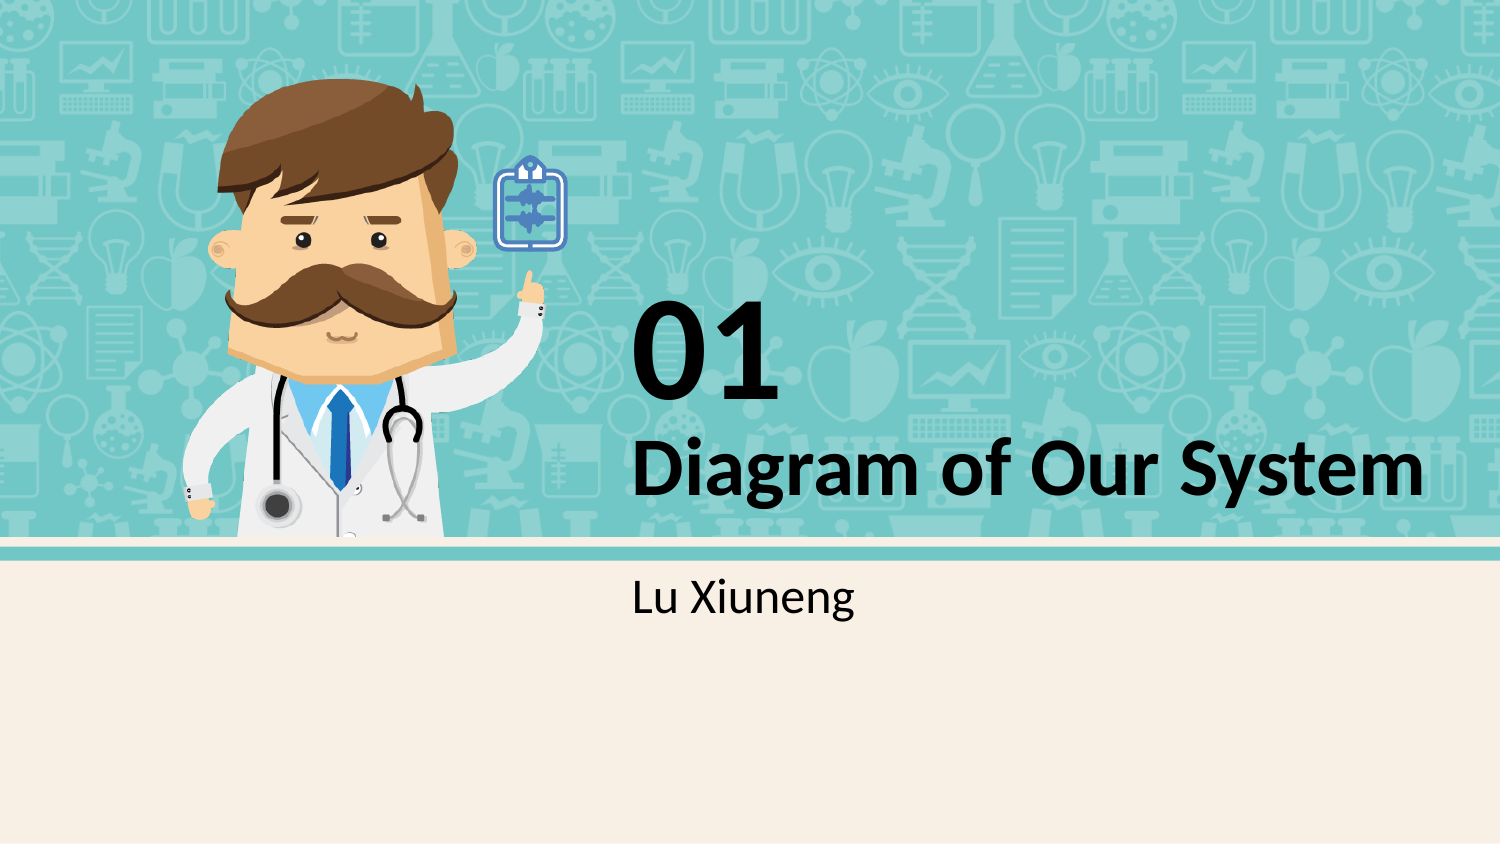

01
Diagram of Our System
Lu Xiuneng